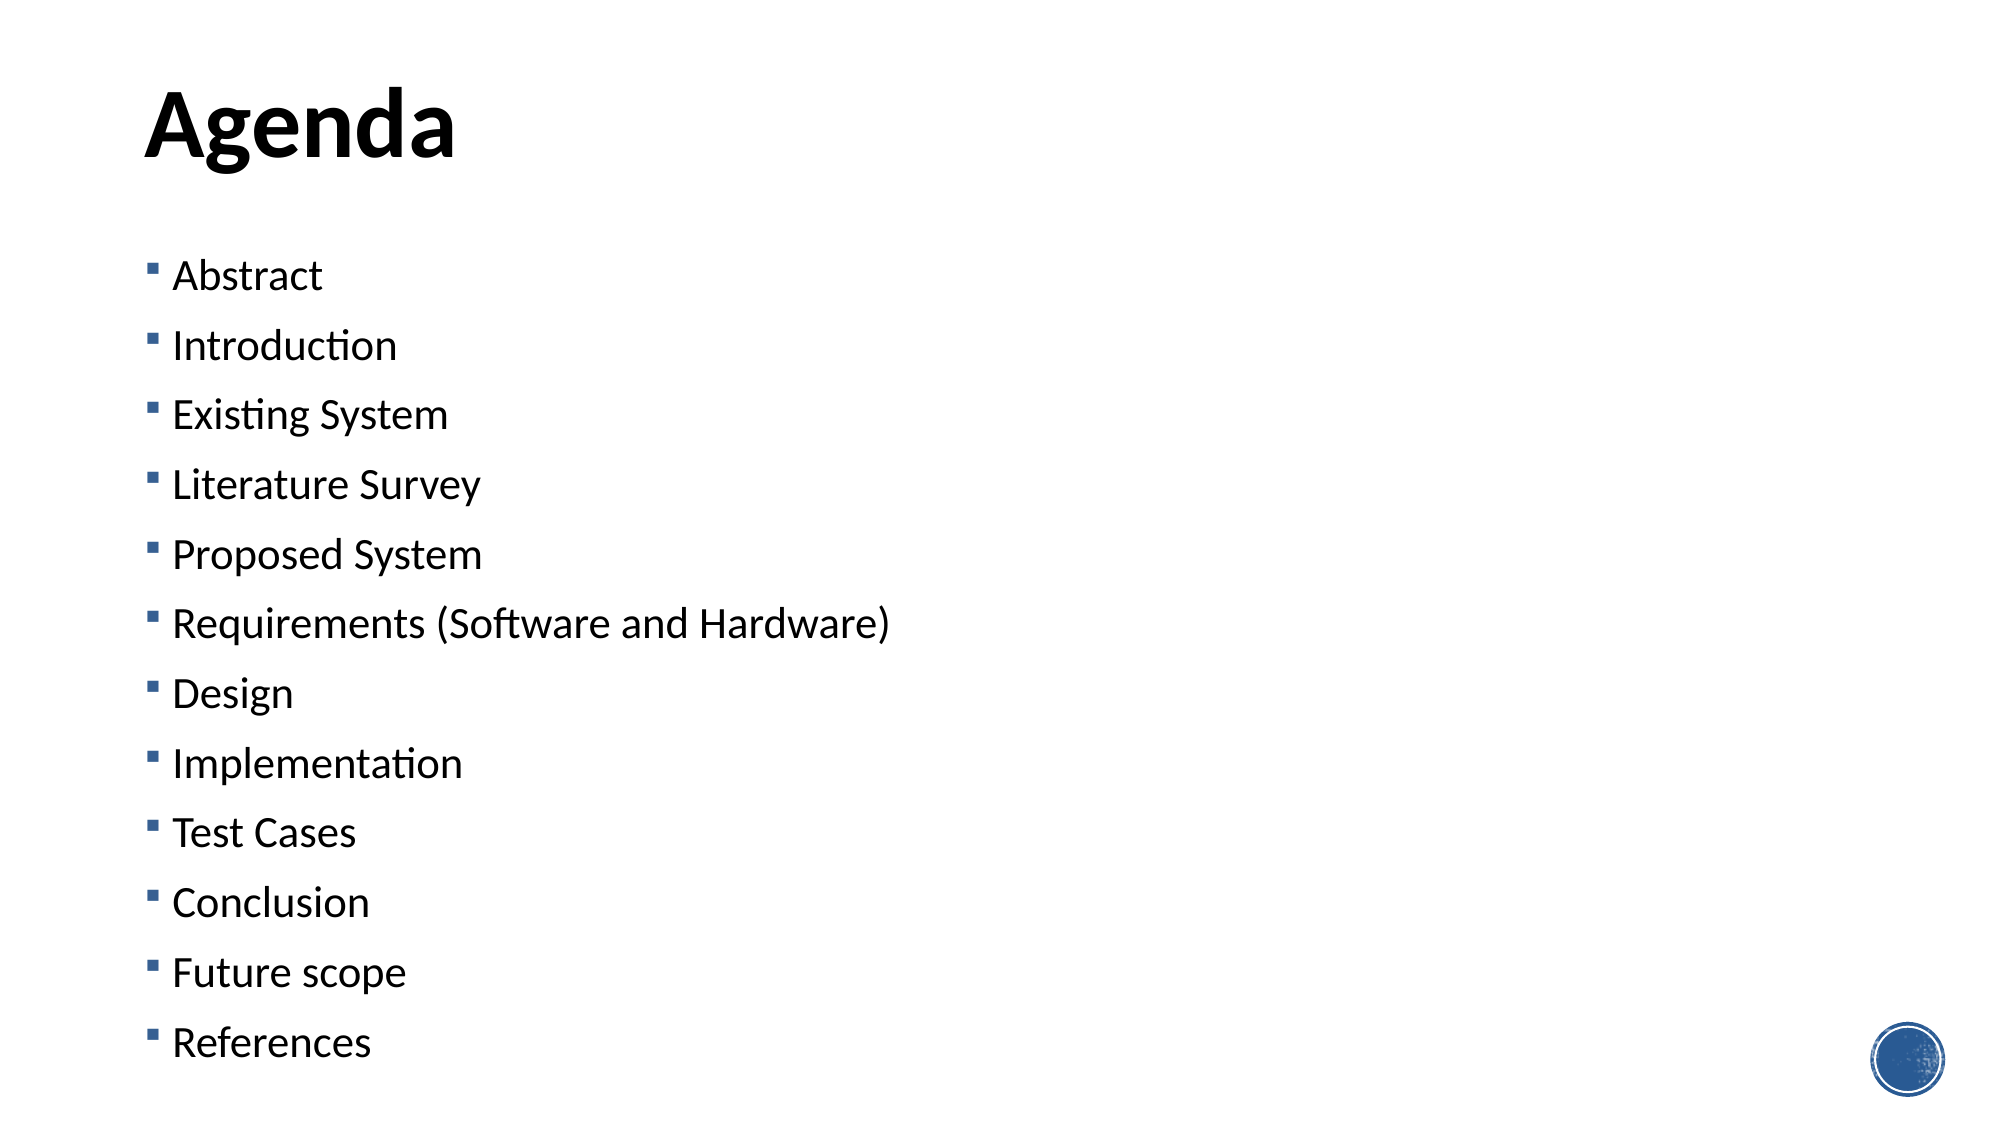

# Agenda
Abstract
Introduction
Existing System
Literature Survey
Proposed System
Requirements (Software and Hardware)
Design
Implementation
Test Cases
Conclusion
Future scope
References